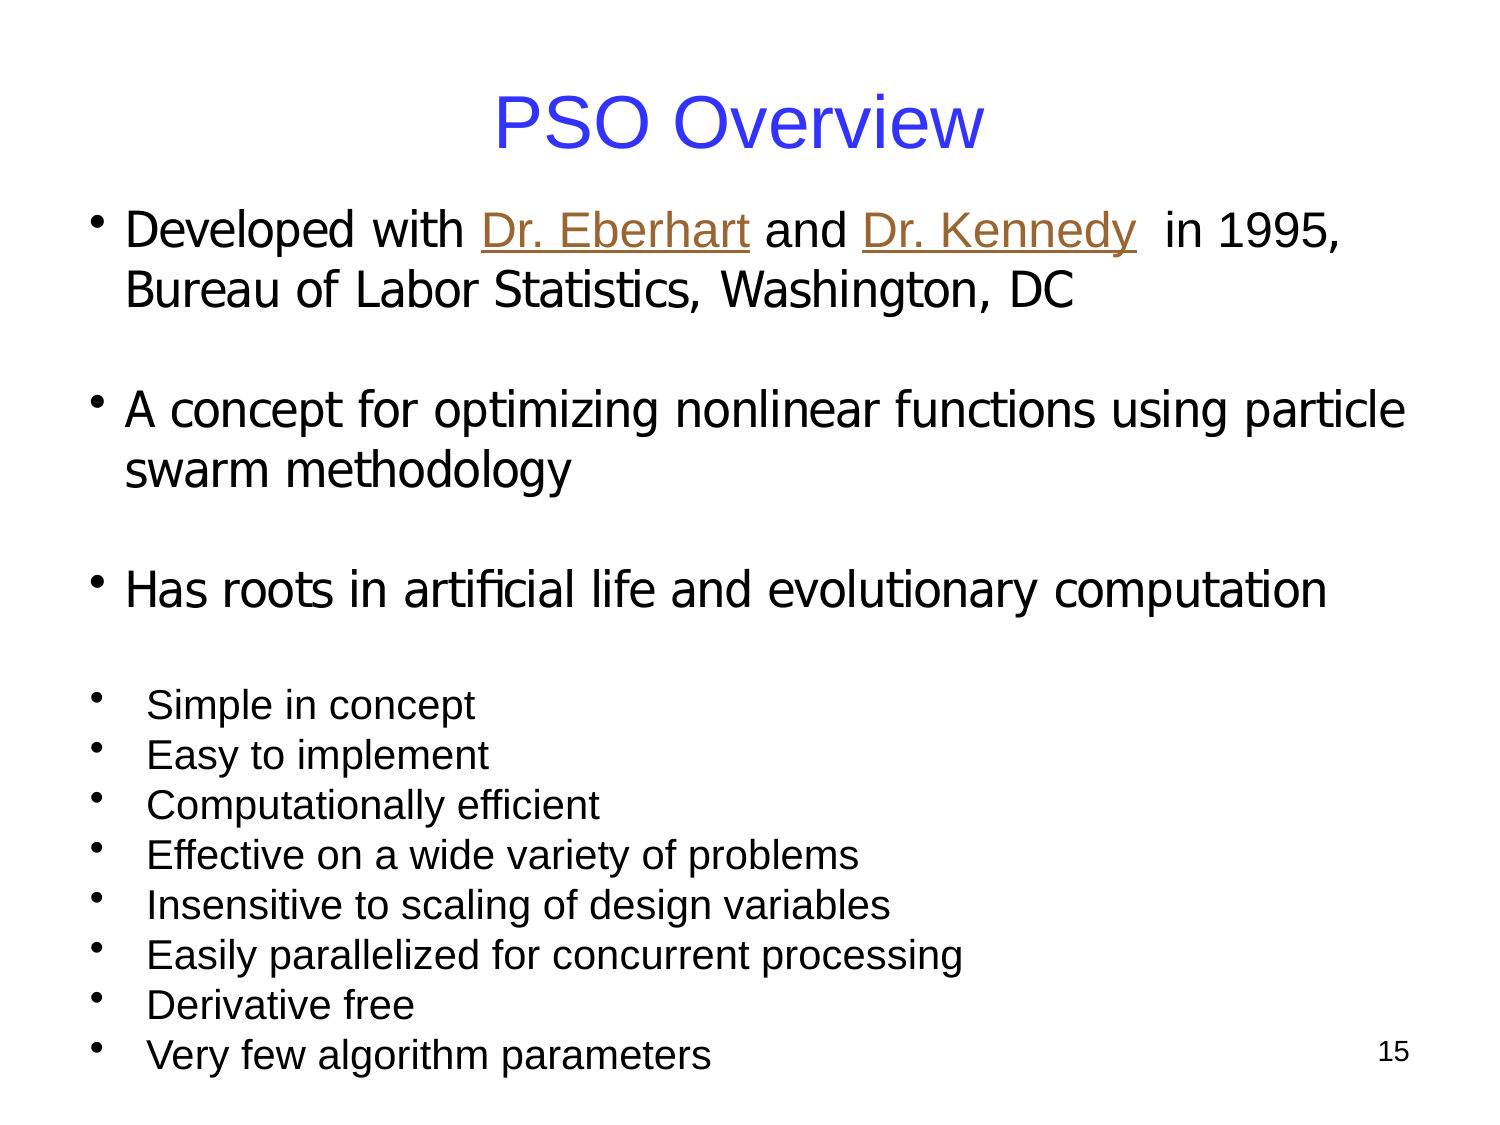

# PSO Overview
Developed with Dr. Eberhart and Dr. Kennedy  in 1995, Bureau of Labor Statistics, Washington, DC

A concept for optimizing nonlinear functions using particle swarm methodology

Has roots in artificial life and evolutionary computation

Simple in concept
Easy to implement
Computationally efficient
Effective on a wide variety of problems
Insensitive to scaling of design variables
Easily parallelized for concurrent processing
Derivative free
Very few algorithm parameters
15